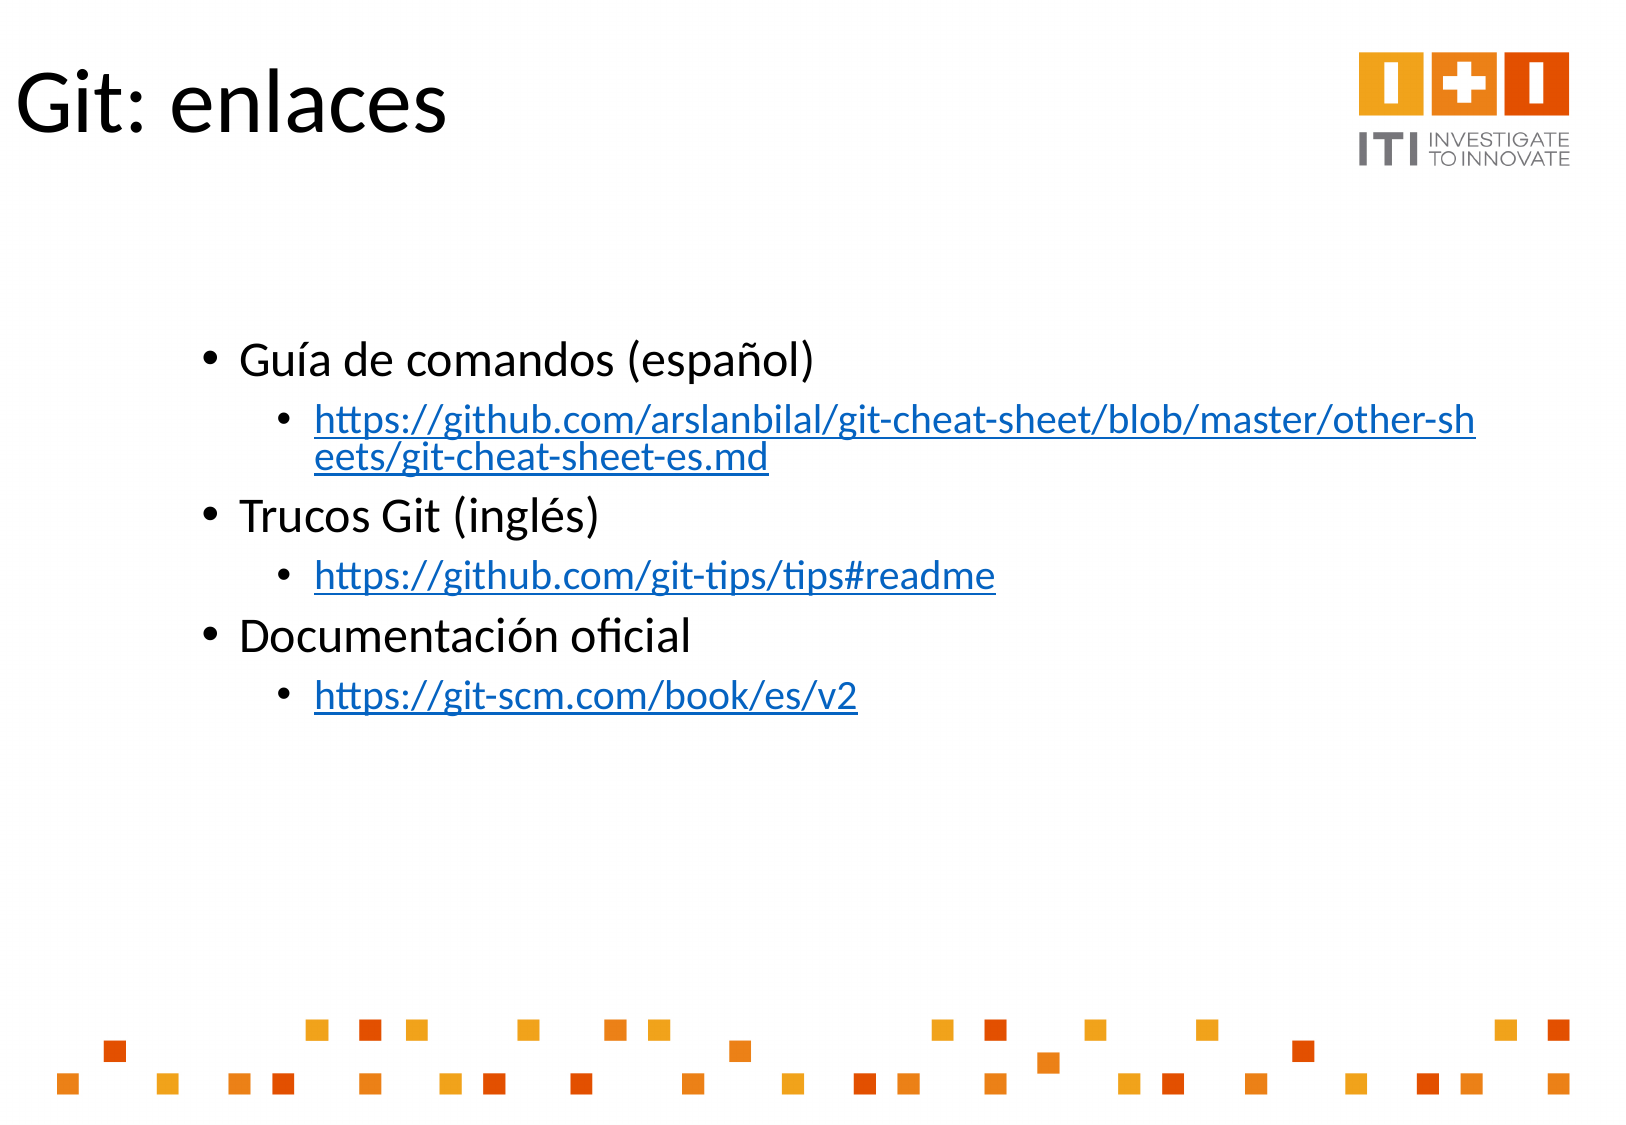

# Git: enlaces

Guía de comandos (español)
https://github.com/arslanbilal/git-cheat-sheet/blob/master/other-sheets/git-cheat-sheet-es.md
Trucos Git (inglés)
https://github.com/git-tips/tips#readme
Documentación oficial
https://git-scm.com/book/es/v2